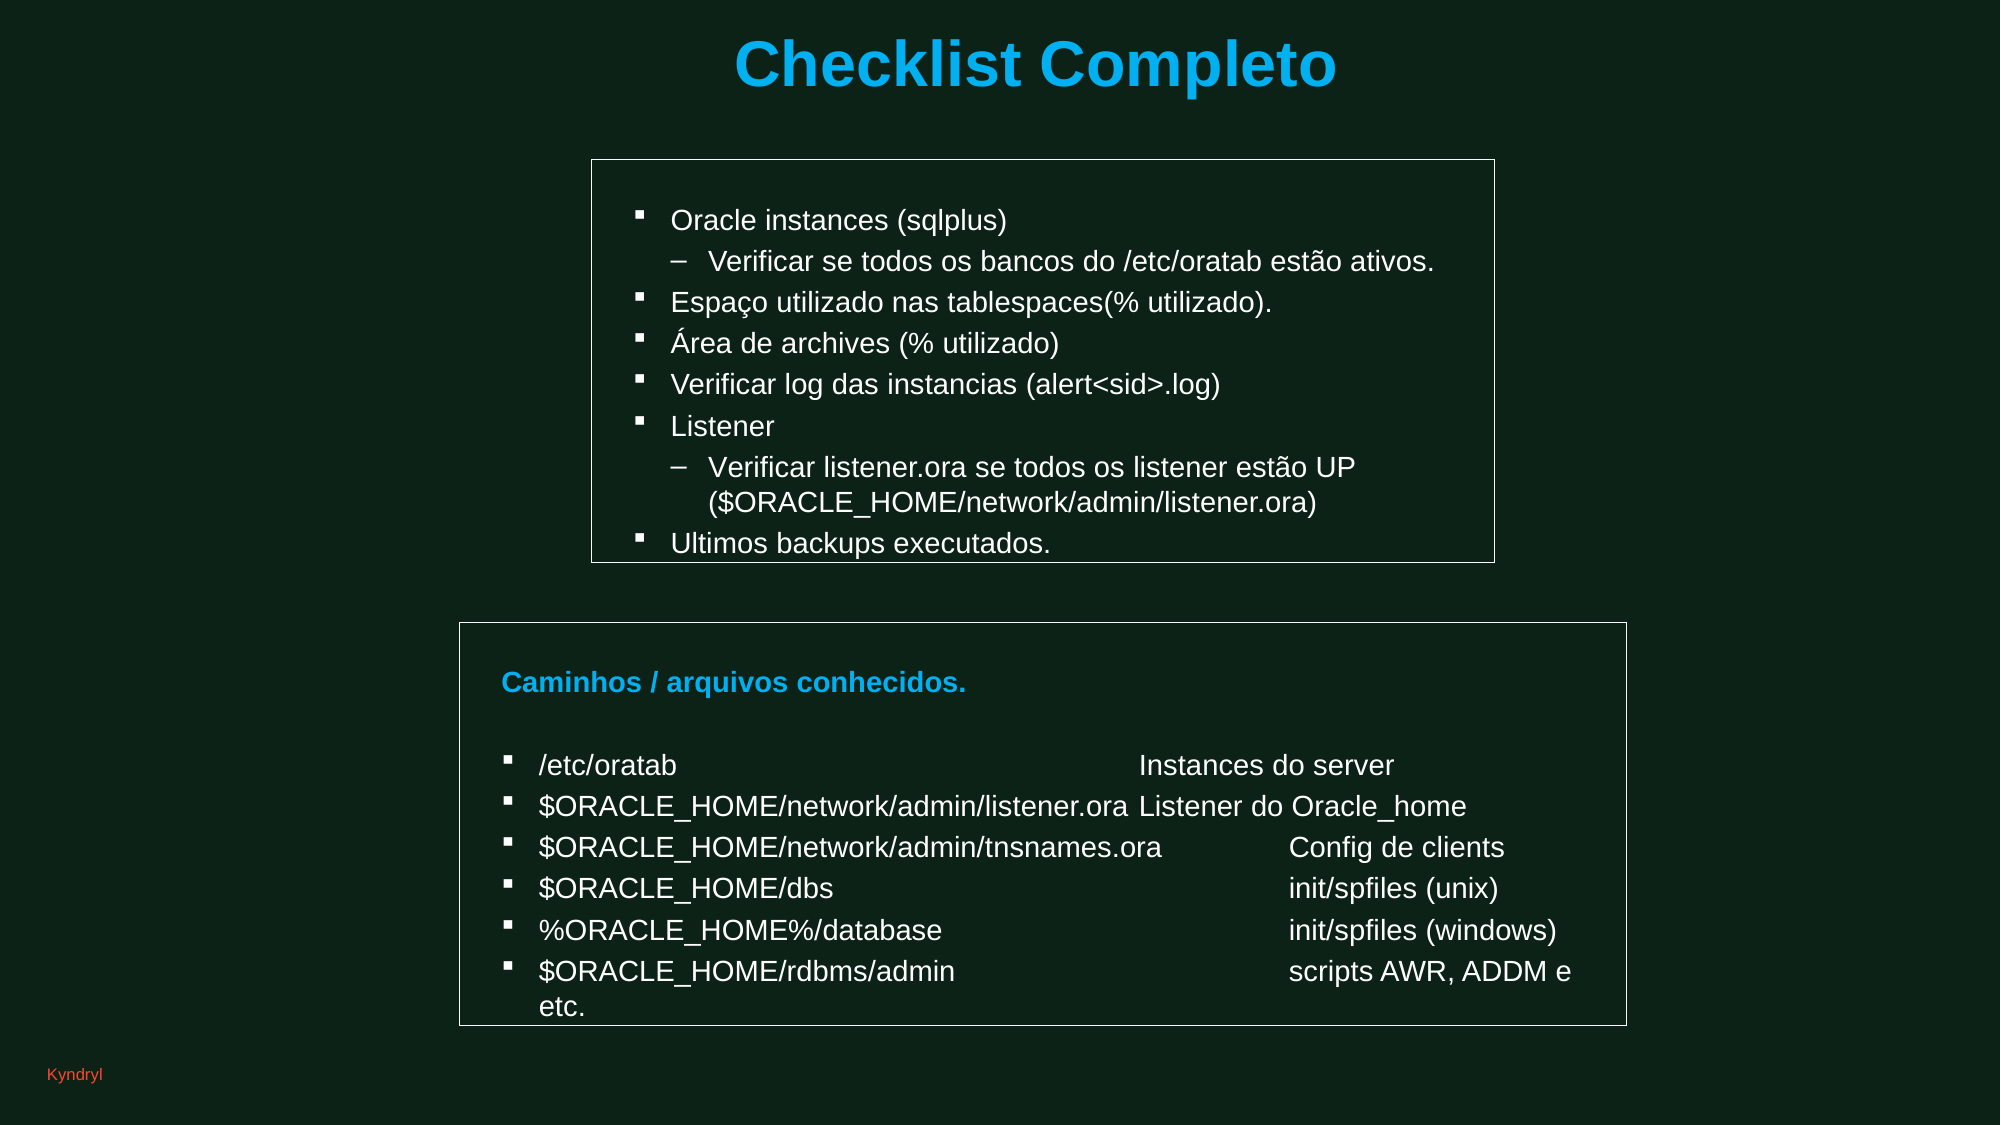

# Checklist Completo
Oracle instances (sqlplus)
Verificar se todos os bancos do /etc/oratab estão ativos.
Espaço utilizado nas tablespaces(% utilizado).
Área de archives (% utilizado)
Verificar log das instancias (alert<sid>.log)
Listener
Verificar listener.ora se todos os listener estão UP ($ORACLE_HOME/network/admin/listener.ora)
Ultimos backups executados.
Caminhos / arquivos conhecidos.

/etc/oratab				Instances do server
$ORACLE_HOME/network/admin/listener.ora	Listener do Oracle_home
$ORACLE_HOME/network/admin/tnsnames.ora	Config de clients
$ORACLE_HOME/dbs 			init/spfiles (unix)
%ORACLE_HOME%/database 			init/spfiles (windows)
$ORACLE_HOME/rdbms/admin			scripts AWR, ADDM e etc.